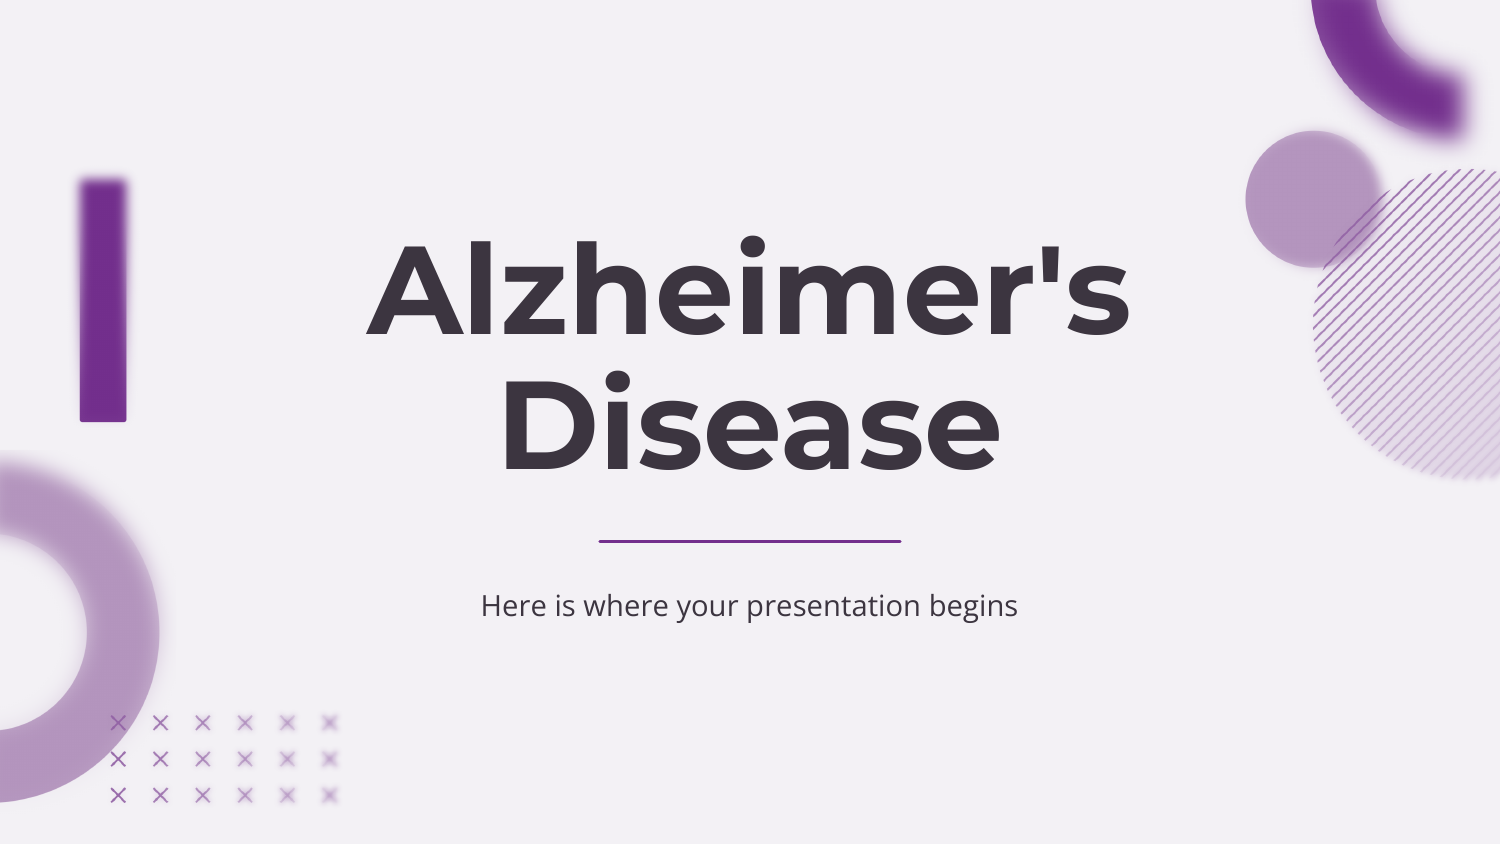

# Alzheimer's Disease
Here is where your presentation begins